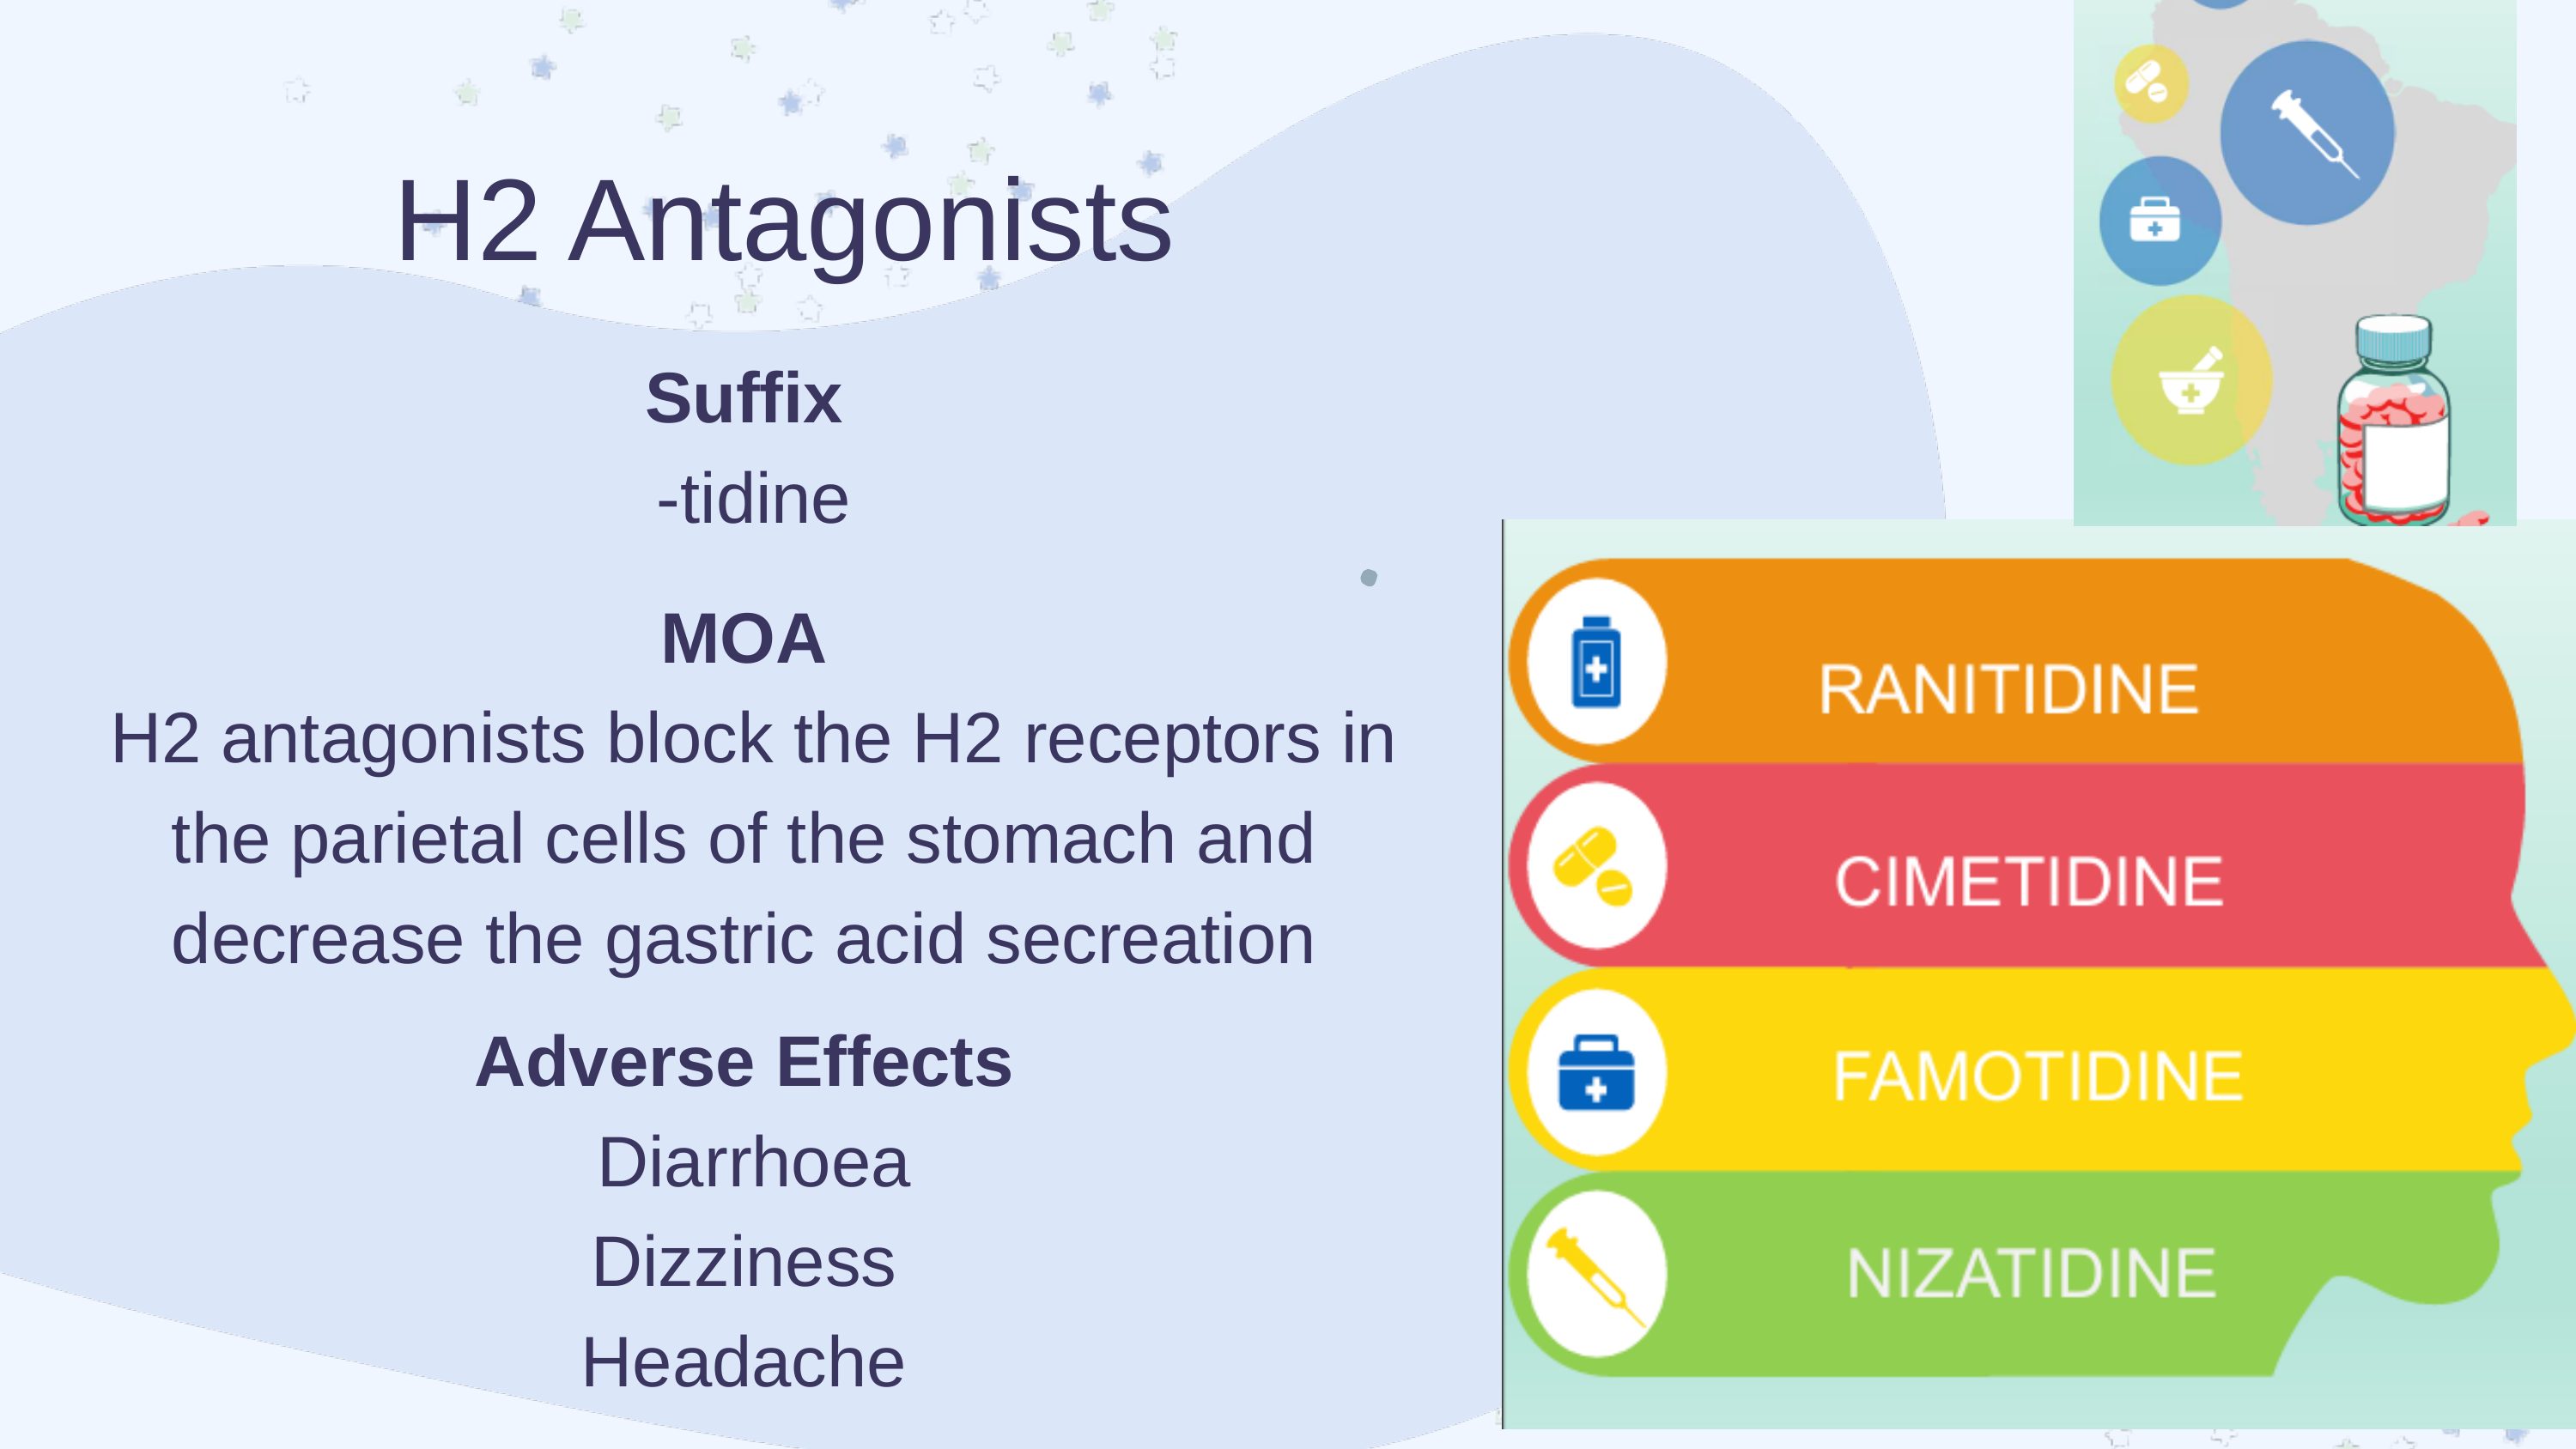

H2 Antagonists

Suffix
 -tidine

MOA
 H2 antagonists block the H2 receptors in the parietal cells of the stomach and decrease the gastric acid secreation
Adverse Effects
 Diarrhoea
 Dizziness
Headache